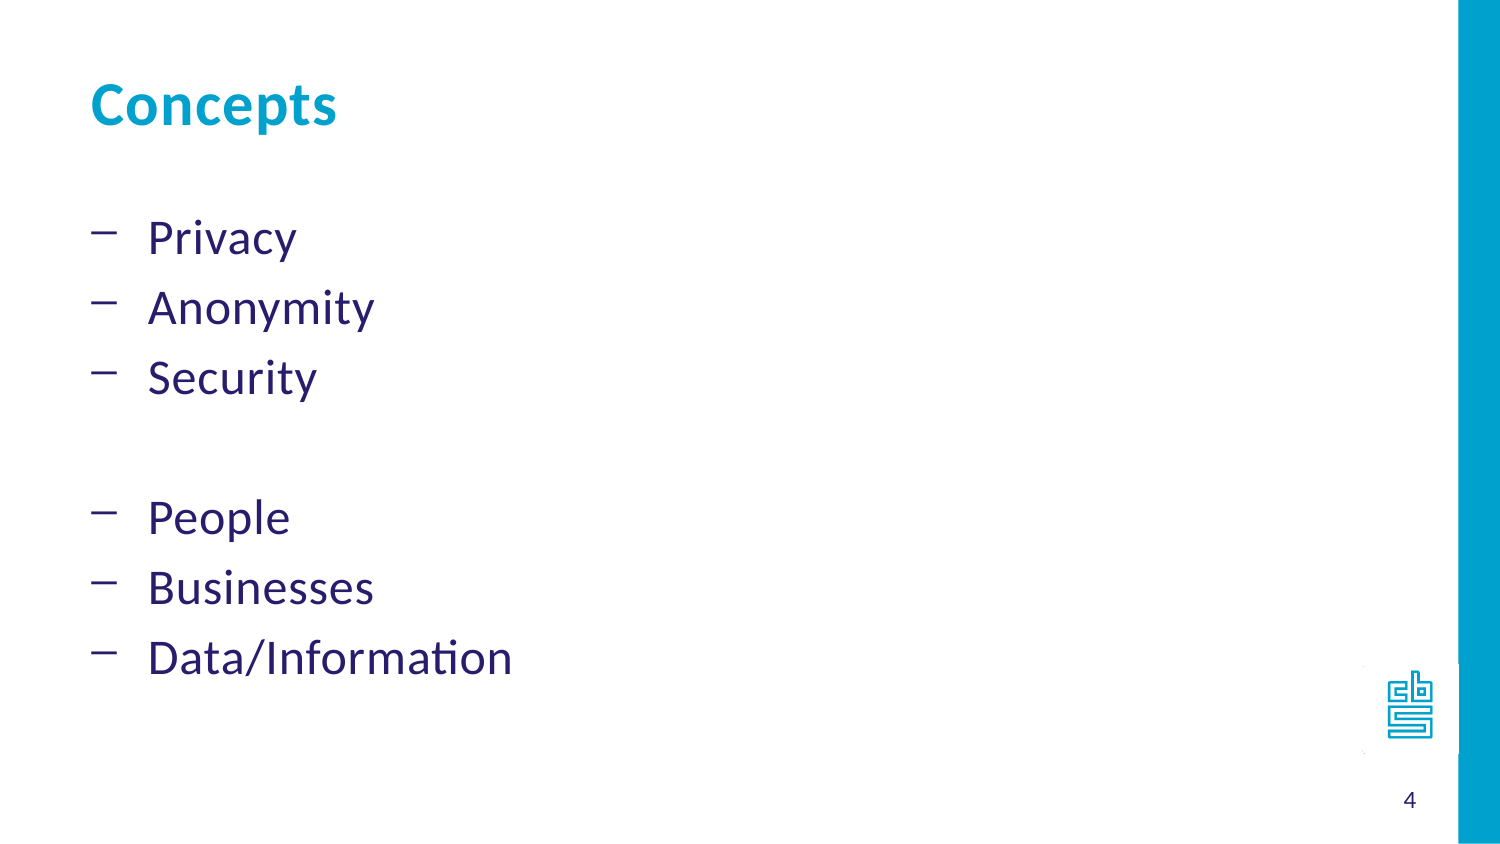

Concepts
Privacy
Anonymity
Security

People
Businesses
Data/Information
4